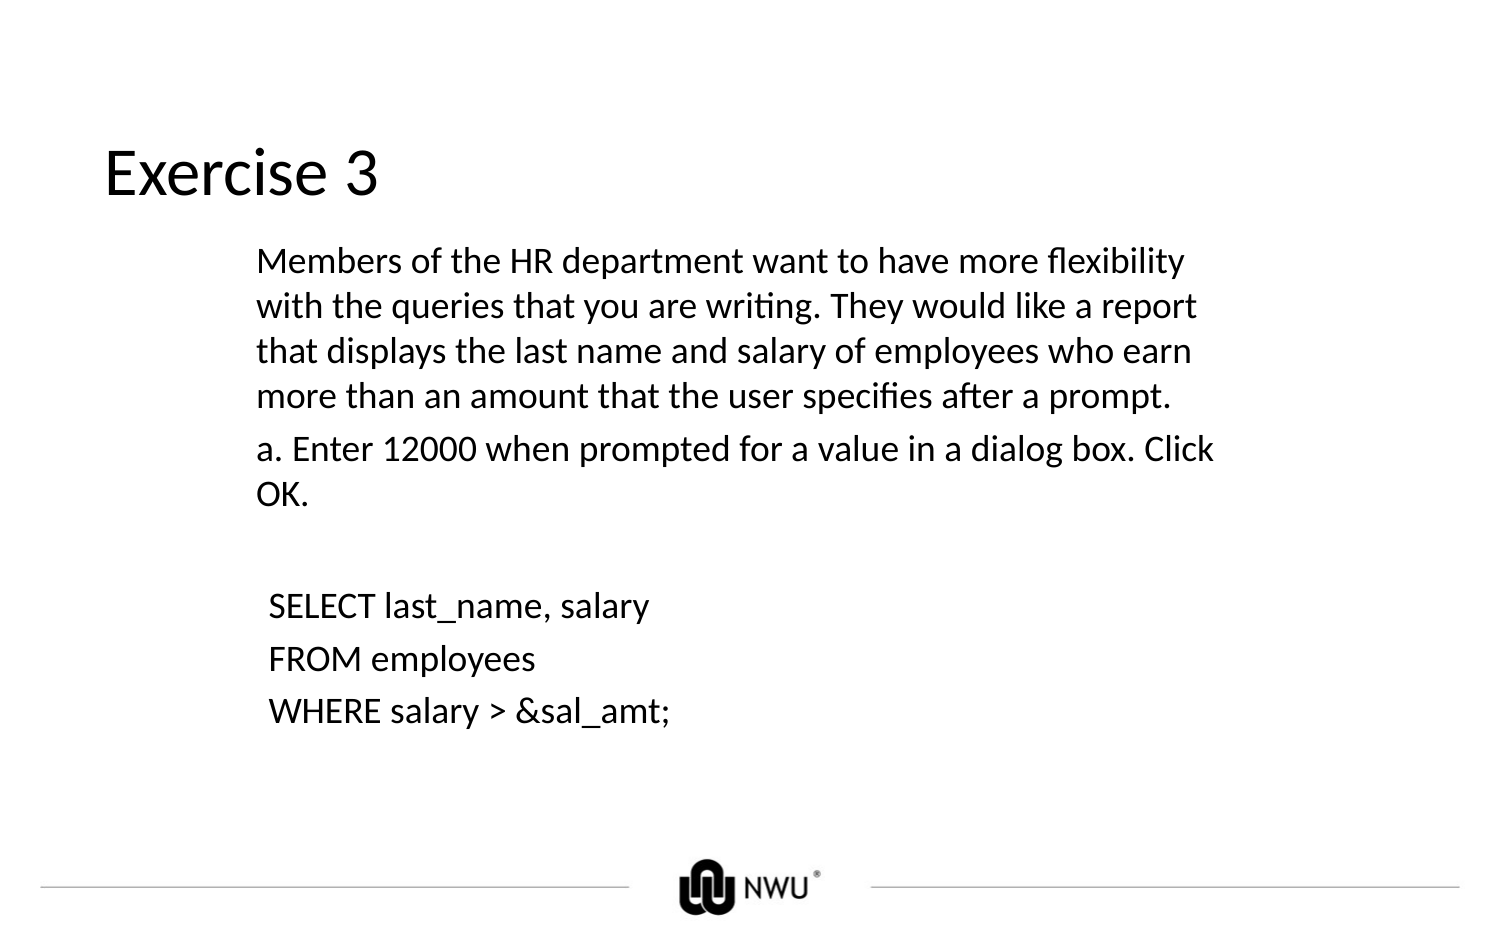

# Exercise 3
Members of the HR department want to have more flexibility with the queries that you are writing. They would like a report that displays the last name and salary of employees who earn more than an amount that the user specifies after a prompt.
a. Enter 12000 when prompted for a value in a dialog box. Click OK.
SELECT last_name, salary
FROM employees
WHERE salary > &sal_amt;